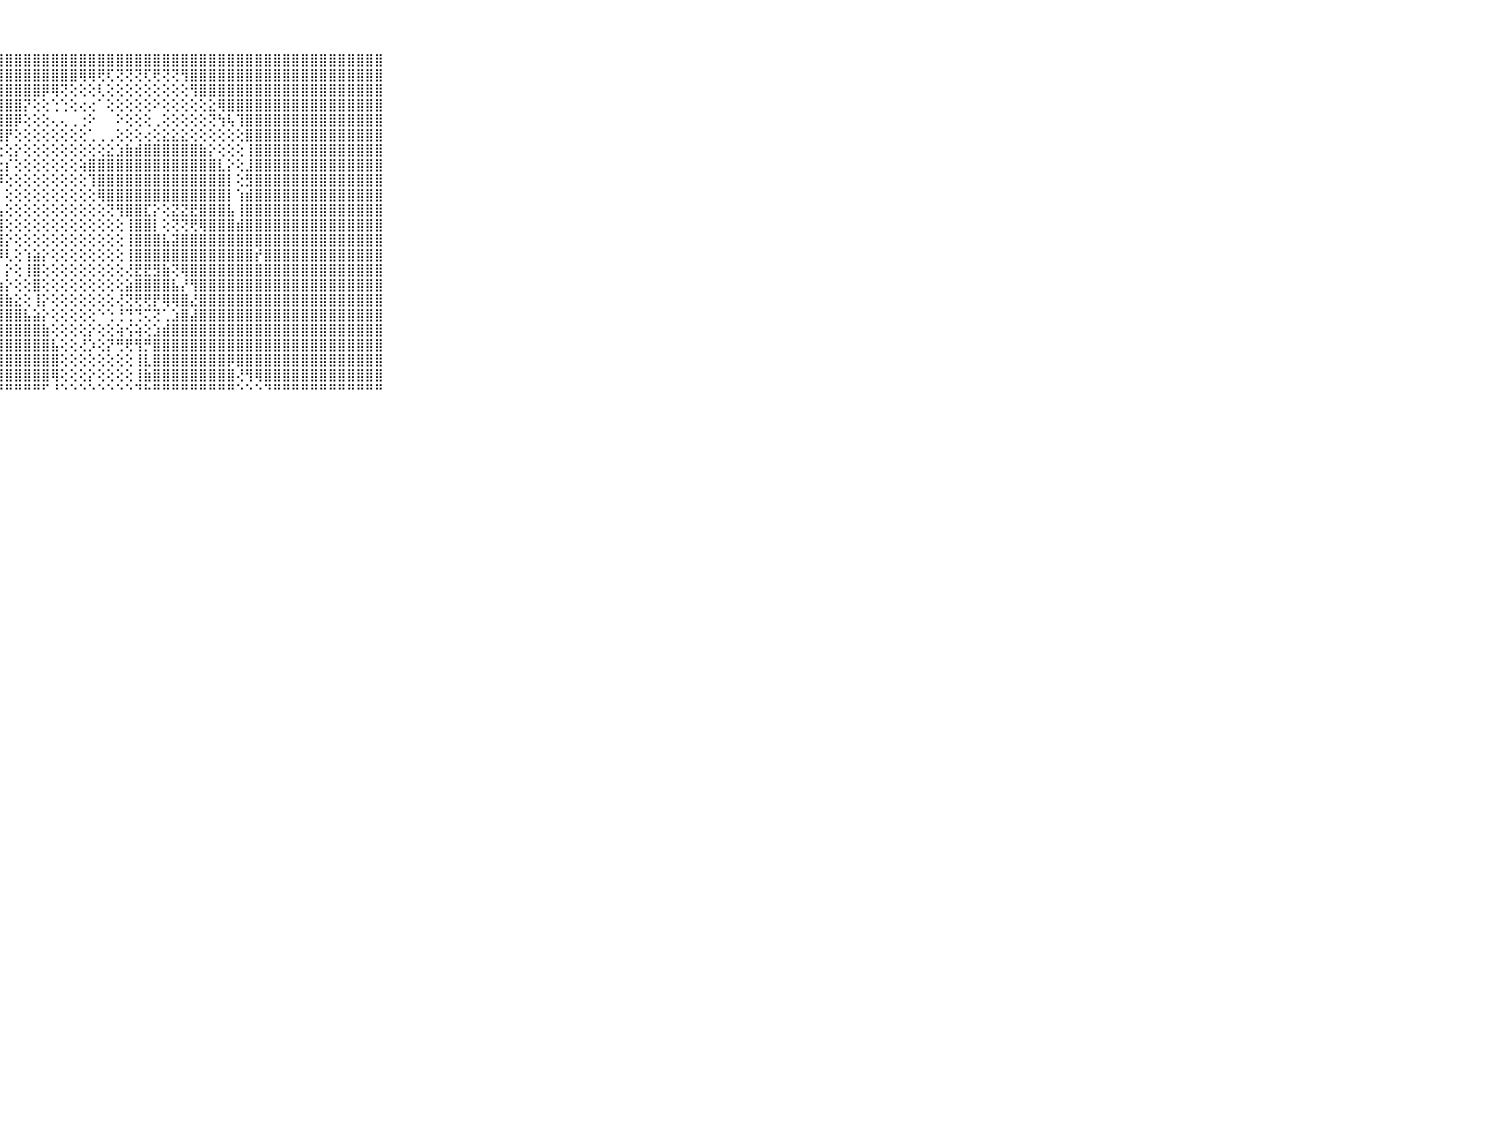

⠀⠀⠀⠀⠀⠀⠀⠀⠀⠀⠀⣿⣿⣿⣿⣿⣿⣿⣿⣿⣿⣿⣿⣿⣿⣿⣿⣿⣿⣿⣿⣿⣿⣿⣿⣿⣿⣿⣿⣿⣿⣿⣿⣿⣿⣿⣿⣿⣿⣿⣿⣿⣿⣿⣿⣿⣿⣿⣿⣿⣿⣿⣿⣿⣿⣿⣿⣿⣿⠀⠀⠀⠀⠀⠀⠀⠀⠀⠀⠀⠀
⠀⠀⠀⠀⠀⠀⠀⠀⠀⠀⠀⣿⣿⣿⣿⣿⣿⣿⣿⣿⣿⣿⣿⣿⣿⣿⣿⣿⣿⣿⣿⣿⣿⣿⣿⣿⢿⢿⢟⢏⢝⢝⢝⢏⢟⢝⢝⢻⣿⣿⣿⣿⣿⣿⣿⣿⣿⣿⣿⣿⣿⣿⣿⣿⣿⣿⣿⣿⣿⠀⠀⠀⠀⠀⠀⠀⠀⠀⠀⠀⠀
⠀⠀⠀⠀⠀⠀⠀⠀⠀⠀⠀⣿⣿⣿⣿⣿⣿⣿⣿⣿⣿⣿⣿⣿⣿⣿⣿⣿⣿⣿⣿⣿⡿⢿⢝⢕⢕⢕⢇⢕⢕⢕⢕⢕⢕⢕⢕⢕⢻⣿⣿⣿⣿⣿⣿⣿⣿⣿⣿⣿⣿⣿⣿⣿⣿⣿⣿⣿⣿⠀⠀⠀⠀⠀⠀⠀⠀⠀⠀⠀⠀
⠀⠀⠀⠀⠀⠀⠀⠀⠀⠀⠀⣿⣿⣿⣿⣿⣿⣿⣿⣿⣿⣿⣿⣿⣿⣿⣿⣿⣿⣿⡝⢕⢕⢑⢑⢕⢔⢔⠁⢕⢕⢕⢕⢕⠕⢕⢕⢕⢕⢕⣕⢿⣿⣿⣿⣿⣿⣿⣿⣿⣿⣿⣿⣿⣿⣿⣿⣿⣿⠀⠀⠀⠀⠀⠀⠀⠀⠀⠀⠀⠀
⠀⠀⠀⠀⠀⠀⠀⠀⠀⠀⠀⣿⣿⣿⣿⣿⣿⣿⣿⣿⣿⣿⣿⣿⣿⣿⣿⣿⣿⡿⢕⢕⢕⢄⢄⢀⢐⠕⠀⠀⠕⢕⢕⢕⢀⢕⢕⢕⢕⢕⢝⢳⢧⢹⣿⣿⣿⣿⣿⣿⣿⣿⣿⣿⣿⣿⣿⣿⣿⠀⠀⠀⠀⠀⠀⠀⠀⠀⠀⠀⠀
⠀⠀⠀⠀⠀⠀⠀⠀⠀⠀⠀⣿⣿⣿⣿⣿⣿⣿⣿⣿⣿⣿⣿⣿⣿⣿⣿⣿⡟⢕⢕⢕⢕⢕⢕⢕⢕⢁⢀⢀⢕⢕⢕⢔⢕⣕⣕⣕⢕⢕⢕⢕⢕⢕⣿⣿⣿⣿⣿⣿⣿⣿⣿⣿⣿⣿⣿⣿⣿⠀⠀⠀⠀⠀⠀⠀⠀⠀⠀⠀⠀
⠀⠀⠀⠀⠀⠀⠀⠀⠀⠀⠀⣿⣿⣿⣿⣿⣿⣿⣿⣿⣿⣿⣿⣿⣿⣿⣿⢗⢕⡕⢕⢕⢕⢕⢕⢕⢕⢕⢕⣕⣱⣷⣾⣿⣿⣿⣿⣿⣿⣷⡕⢕⢕⢕⢸⣿⣿⣿⣿⣿⣿⣿⣿⣿⣿⣿⣿⣿⣿⠀⠀⠀⠀⠀⠀⠀⠀⠀⠀⠀⠀
⠀⠀⠀⠀⠀⠀⠀⠀⠀⠀⠀⣿⣿⣿⣿⣿⣿⣿⣿⣿⣿⣿⣿⣿⣿⣿⣿⣗⡎⢕⢕⢕⢕⢕⢕⢕⢵⣿⣿⣿⣿⣿⣿⣿⣿⣿⣿⣿⣿⣿⣿⣇⡕⢕⣸⣿⣿⣿⣿⣿⣿⣿⣿⣿⣿⣿⣿⣿⣿⠀⠀⠀⠀⠀⠀⠀⠀⠀⠀⠀⠀
⠀⠀⠀⠀⠀⠀⠀⠀⠀⠀⠀⣿⣿⣿⣿⣿⣿⣿⣿⣿⣿⣿⣿⣿⣿⣿⣿⡿⢕⢕⢕⢕⢕⢕⢕⢕⢕⢹⣿⣿⣿⣿⣿⣿⣿⣿⣿⣿⣿⣿⣿⣿⡇⢕⣻⣿⣿⣿⣿⣿⣿⣿⣿⣿⣿⣿⣿⣿⣿⠀⠀⠀⠀⠀⠀⠀⠀⠀⠀⠀⠀
⠀⠀⠀⠀⠀⠀⠀⠀⠀⠀⠀⣿⣿⣿⣿⣿⣿⣿⣿⣿⣿⣿⣿⣿⣿⣿⣿⡇⢕⢕⢕⢕⢕⢕⢕⢕⢕⢕⢿⣿⣿⣿⣿⣿⣿⣿⣿⣿⣿⣿⣿⣿⡇⢱⣾⣿⣿⣿⣿⣿⣿⣿⣿⣿⣿⣿⣿⣿⣿⠀⠀⠀⠀⠀⠀⠀⠀⠀⠀⠀⠀
⠀⠀⠀⠀⠀⠀⠀⠀⠀⠀⠀⣿⣿⣿⣿⣿⣿⣿⣿⣿⣿⣿⣿⣿⣿⣿⣿⣧⢕⢕⢕⢕⢕⢕⢕⢕⢕⢕⢕⢝⢻⣿⣿⣏⡕⢕⣝⣝⣟⣿⣿⣿⣧⢸⣿⣿⣿⣿⣿⣿⣿⣿⣿⣿⣿⣿⣿⣿⣿⠀⠀⠀⠀⠀⠀⠀⠀⠀⠀⠀⠀
⠀⠀⠀⠀⠀⠀⠀⠀⠀⠀⠀⣿⣿⣿⣿⣿⣿⣿⣿⣿⣿⣿⣿⣿⣿⣿⣿⣿⢕⢕⢕⢕⢕⢕⢕⢕⢕⢕⢕⢕⢕⢸⣿⣿⡇⢕⢝⢝⢟⢿⣿⣿⣿⣾⣿⣿⣿⣿⣿⣿⣿⣿⣿⣿⣿⣿⣿⣿⣿⠀⠀⠀⠀⠀⠀⠀⠀⠀⠀⠀⠀
⠀⠀⠀⠀⠀⠀⠀⠀⠀⠀⠀⣿⣿⣿⣿⣿⣿⣿⣿⣿⣿⣿⣿⣿⣿⣿⣿⣿⡕⢕⢕⢕⢕⢕⢕⢕⢕⢕⢕⢕⢕⢸⣿⣿⣿⣧⣽⣿⣿⣿⣿⣿⣿⣿⣿⣿⣿⣿⣿⣿⣿⣿⣿⣿⣿⣿⣿⣿⣿⠀⠀⠀⠀⠀⠀⠀⠀⠀⠀⠀⠀
⠀⠀⠀⠀⠀⠀⠀⠀⠀⠀⠀⣿⣿⣿⣿⣿⣿⣿⣿⣿⣿⣿⣿⣿⣿⣿⣿⡿⢇⢕⢱⣵⡕⢕⢕⢕⢕⢕⢕⢕⢕⢸⣿⣿⣿⣿⣿⣿⣿⣿⣿⣿⣿⣿⣿⡞⣿⣿⣿⣿⣿⣿⣿⣿⣿⣿⣿⣿⣿⠀⠀⠀⠀⠀⠀⠀⠀⠀⠀⠀⠀
⠀⠀⠀⠀⠀⠀⠀⠀⠀⠀⠀⣿⣿⣿⣿⣿⣿⣿⣿⣿⣿⣿⣿⣿⣿⣿⣿⡇⡕⢕⢸⣿⢕⢕⢕⢕⢕⢕⢕⢕⢕⢜⣟⣟⣻⣷⢝⢿⣿⣿⣿⣿⣿⣿⣿⣿⣿⣿⣿⣿⣿⣿⣿⣿⣿⣿⣿⣿⣿⠀⠀⠀⠀⠀⠀⠀⠀⠀⠀⠀⠀
⠀⠀⠀⠀⠀⠀⠀⠀⠀⠀⠀⣿⣿⣿⣿⣿⣿⣿⣿⣿⣿⣿⣿⣿⣿⣿⣿⣷⡕⢕⢕⣿⢕⢕⢕⢕⢕⢕⢕⢕⢕⣵⣿⣿⣿⣿⣧⡜⢻⣿⣿⣿⣿⣿⣿⣿⣿⣿⣿⣿⣿⣿⣿⣿⣿⣿⣿⣿⣿⠀⠀⠀⠀⠀⠀⠀⠀⠀⠀⠀⠀
⠀⠀⠀⠀⠀⠀⠀⠀⠀⠀⠀⣿⣿⣿⣿⣿⣿⣿⣿⣿⣿⣿⣿⣿⣿⣿⣿⣿⣷⣕⢕⢸⡕⢕⢕⢕⢕⢕⢕⢕⢜⢝⢟⢟⡟⢿⢿⣿⣜⣿⣿⣿⣿⣿⣿⣿⣿⣿⣿⣿⣿⣿⣿⣿⣿⣿⣿⣿⣿⠀⠀⠀⠀⠀⠀⠀⠀⠀⠀⠀⠀
⠀⠀⠀⠀⠀⠀⠀⠀⠀⠀⠀⣿⣿⣿⣿⣿⣿⣿⣿⣿⣿⣿⣿⣿⣿⣿⣿⣿⣿⣿⣧⣵⡕⢕⢕⢕⢕⢕⠑⢑⢘⢙⢙⢍⢝⢁⣱⣿⣼⣿⣿⣿⣿⣿⣿⣿⣿⣿⣿⣿⣿⣿⣿⣿⣿⣿⣿⣿⣿⠀⠀⠀⠀⠀⠀⠀⠀⠀⠀⠀⠀
⠀⠀⠀⠀⠀⠀⠀⠀⠀⠀⠀⣿⣿⣿⣿⣿⣿⣿⣿⣿⣿⣿⣿⣿⣿⣿⣿⣿⣿⣿⣿⣿⣷⢕⢕⢕⢕⡕⢕⢕⢵⢪⢵⢕⣱⣾⣿⣿⣿⣿⣿⣿⣿⣿⣿⣿⣿⣿⣿⣿⣿⣿⣿⣿⣿⣿⣿⣿⣿⠀⠀⠀⠀⠀⠀⠀⠀⠀⠀⠀⠀
⠀⠀⠀⠀⠀⠀⠀⠀⠀⠀⠀⣿⣿⣿⣿⣿⣿⣿⣿⣿⣿⣿⣿⣿⣿⣿⣿⣿⣿⣿⣿⣿⣿⣧⢕⢕⢜⡱⢕⡝⢛⢟⢻⡛⣿⣿⣿⣿⣿⣿⣿⣿⣿⣿⣿⣿⣿⣿⣿⣿⣿⣿⣿⣿⣿⣿⣿⣿⣿⠀⠀⠀⠀⠀⠀⠀⠀⠀⠀⠀⠀
⠀⠀⠀⠀⠀⠀⠀⠀⠀⠀⠀⣿⣿⣿⣿⣿⣿⣿⣿⣿⣿⣿⣿⣿⣿⣿⣿⣿⣿⣿⣿⣿⣿⣿⢕⢕⢕⢕⢕⢕⢕⢕⢸⣇⣿⣿⣿⣿⣿⣿⣿⣿⡿⣿⣿⣿⣿⣿⣿⣿⣿⣿⣿⣿⣿⣿⣿⣿⣿⠀⠀⠀⠀⠀⠀⠀⠀⠀⠀⠀⠀
⠀⠀⠀⠀⠀⠀⠀⠀⠀⠀⠀⣿⣿⣿⣿⣿⣿⣿⣿⣿⣿⣿⣿⣿⣿⣿⣿⣿⣿⣿⣿⣿⣿⢿⢕⢕⢕⡕⢕⢕⢕⢕⢸⣷⣿⣿⣿⣿⣿⣿⣿⣿⣿⢜⢻⢿⣿⣿⣿⣿⣿⣿⣿⣿⣿⣿⣿⣿⣿⠀⠀⠀⠀⠀⠀⠀⠀⠀⠀⠀⠀
⠀⠀⠀⠀⠀⠀⠀⠀⠀⠀⠀⠛⠛⠛⠛⠛⠛⠛⠛⠛⠛⠛⠛⠛⠛⠛⠛⠛⠛⠛⠛⠛⠋⠘⠑⠑⠑⠑⠑⠑⠑⠑⠙⠓⠛⠛⠛⠛⠛⠛⠛⠛⠛⠑⠑⠑⠙⠛⠛⠛⠛⠛⠛⠛⠛⠛⠛⠛⠛⠀⠀⠀⠀⠀⠀⠀⠀⠀⠀⠀⠀